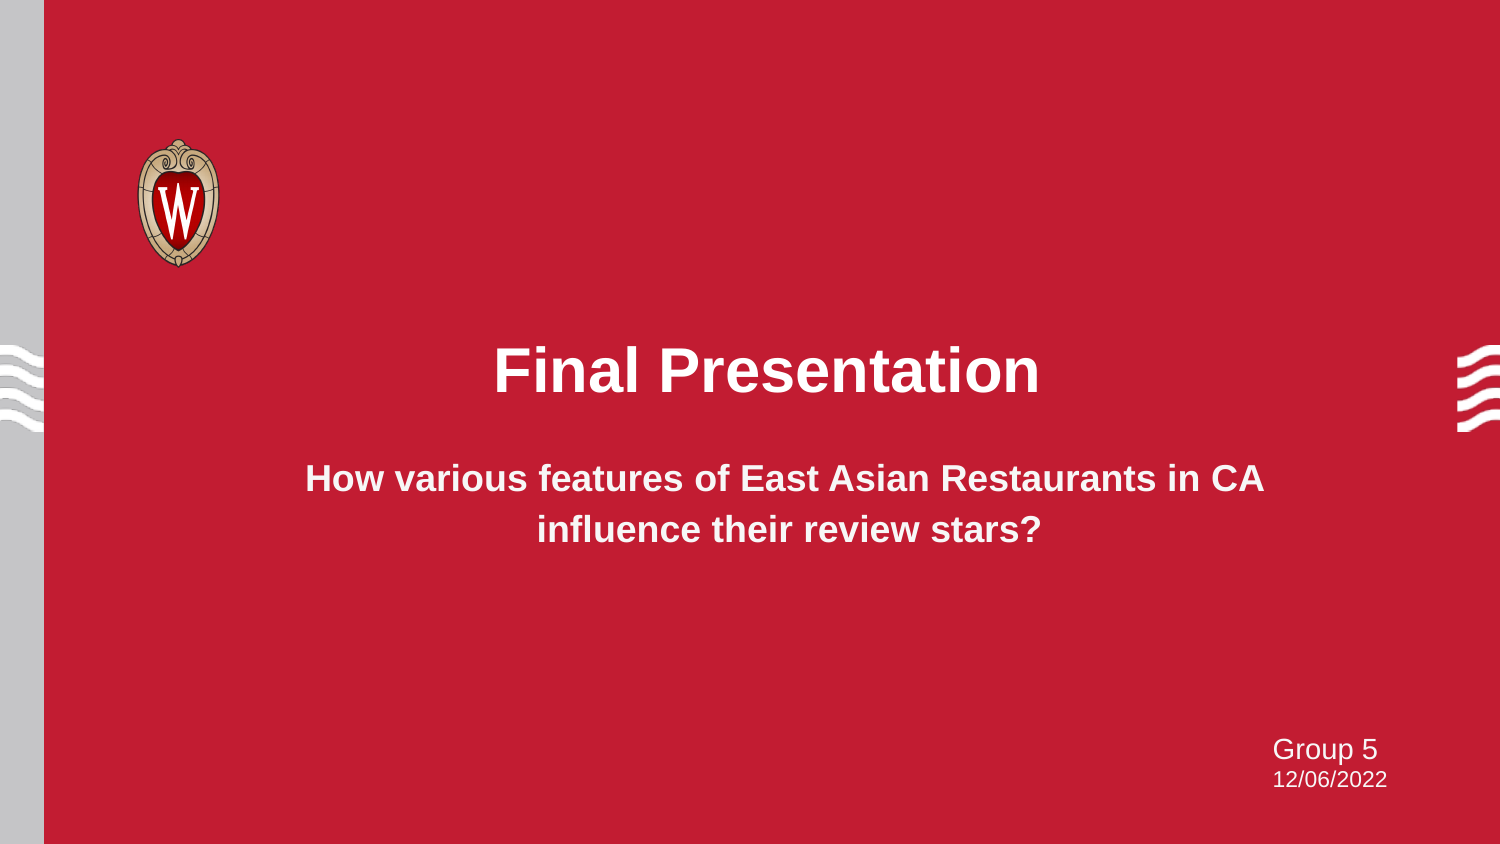

Final Presentation
How various features of East Asian Restaurants in CA
influence their review stars?
Group 5
12/06/2022